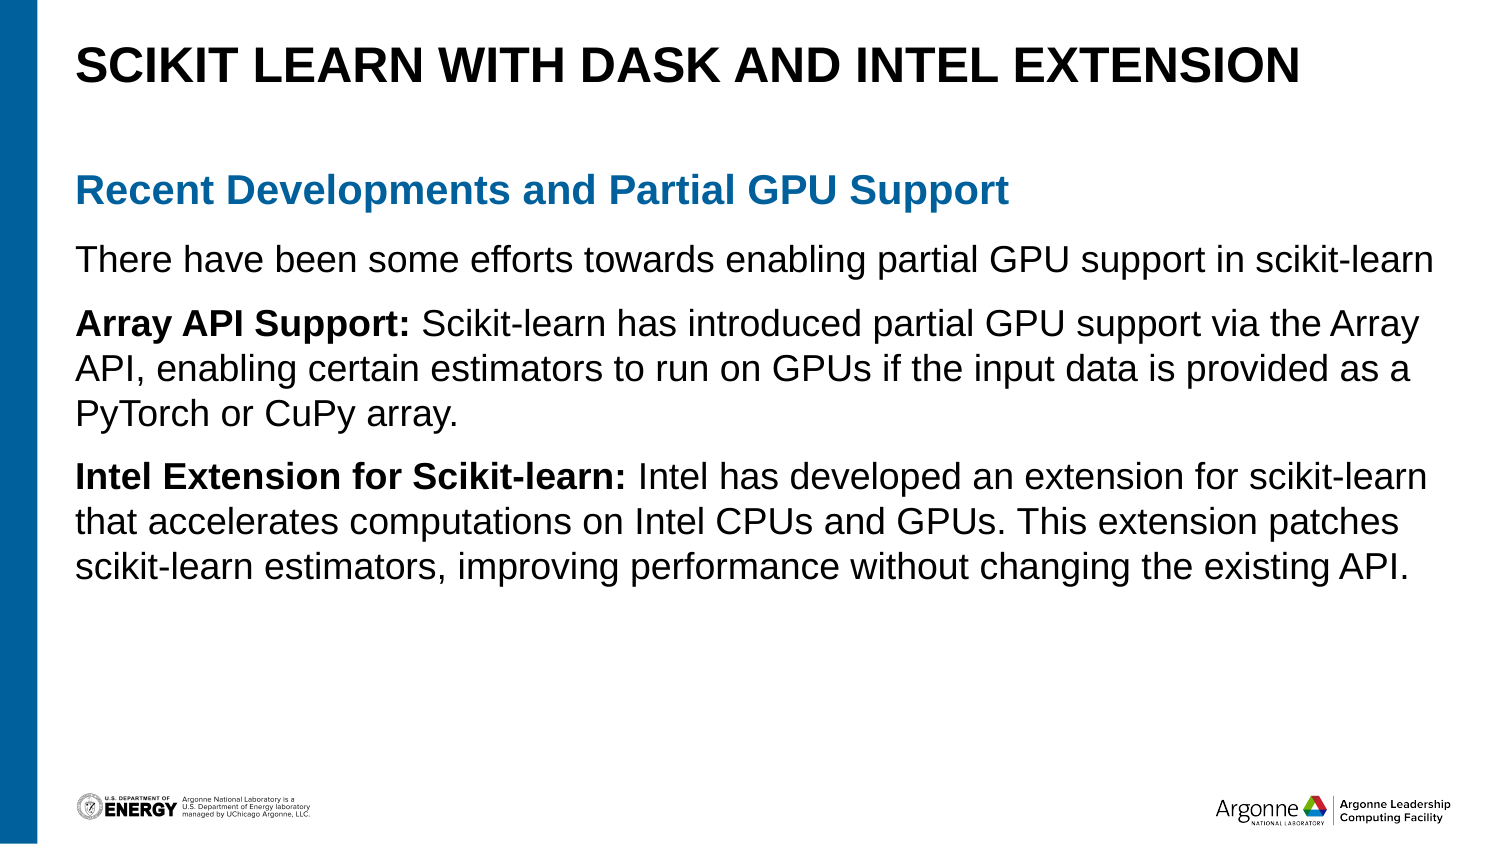

# SciKit Learn with Dask and Intel Extension
Recent Developments and Partial GPU Support
There have been some efforts towards enabling partial GPU support in scikit-learn
Array API Support: Scikit-learn has introduced partial GPU support via the Array API, enabling certain estimators to run on GPUs if the input data is provided as a PyTorch or CuPy array.
Intel Extension for Scikit-learn: Intel has developed an extension for scikit-learn that accelerates computations on Intel CPUs and GPUs. This extension patches scikit-learn estimators, improving performance without changing the existing API.